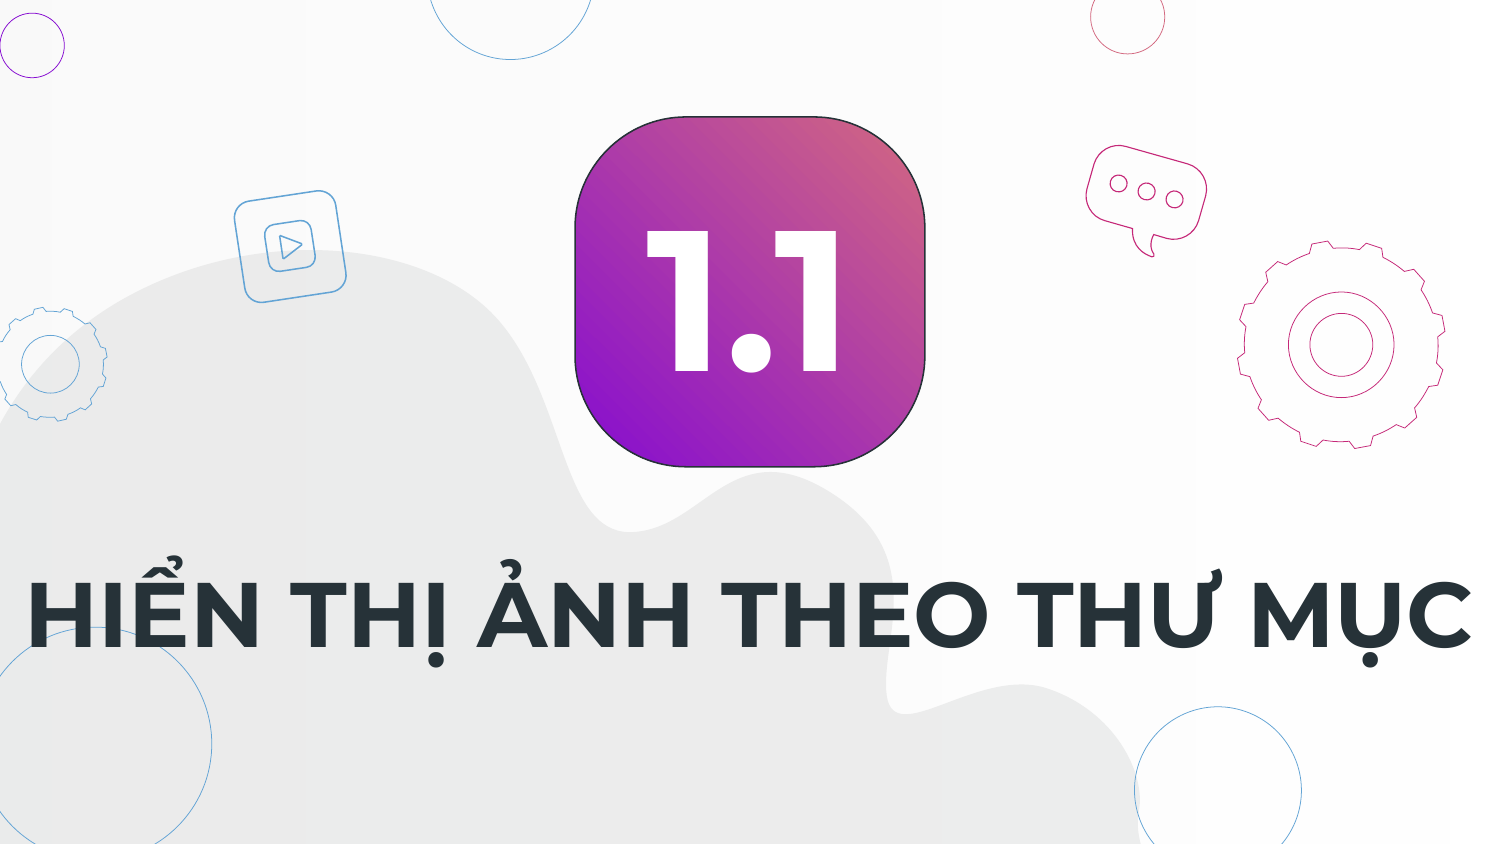

1.1

# HIỂN THỊ ẢNH THEO THƯ MỤC